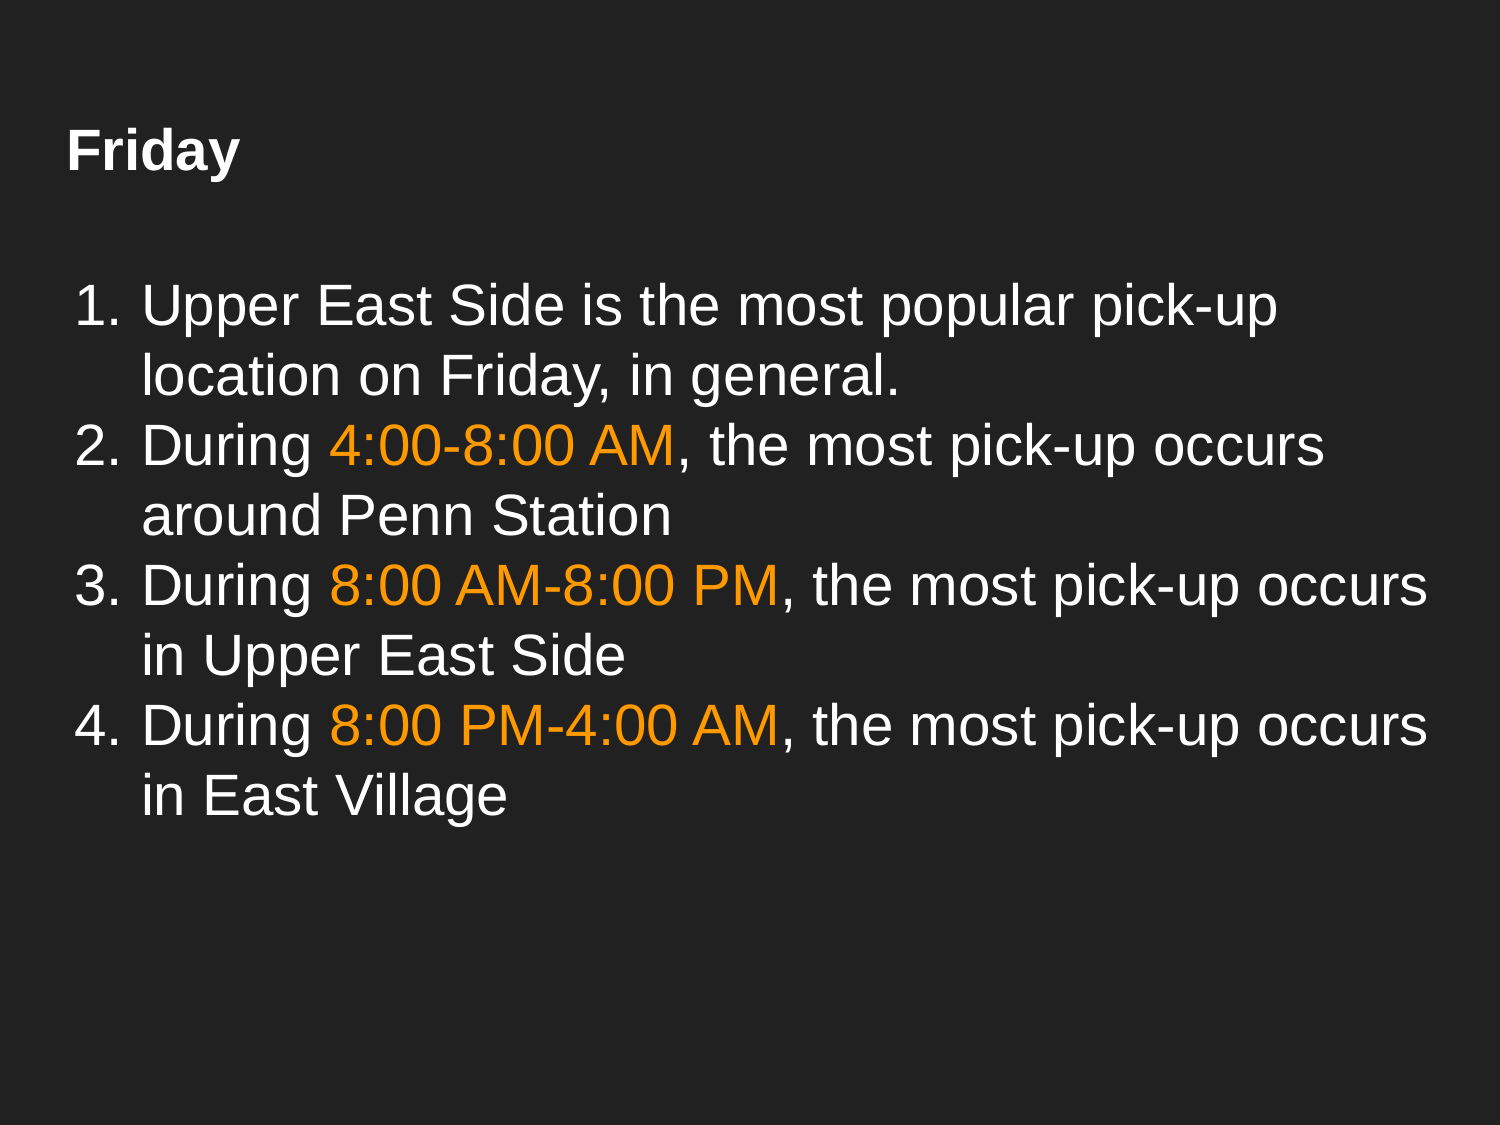

# Friday
Upper East Side is the most popular pick-up location on Friday, in general.
During 4:00-8:00 AM, the most pick-up occurs around Penn Station
During 8:00 AM-8:00 PM, the most pick-up occurs in Upper East Side
During 8:00 PM-4:00 AM, the most pick-up occurs in East Village